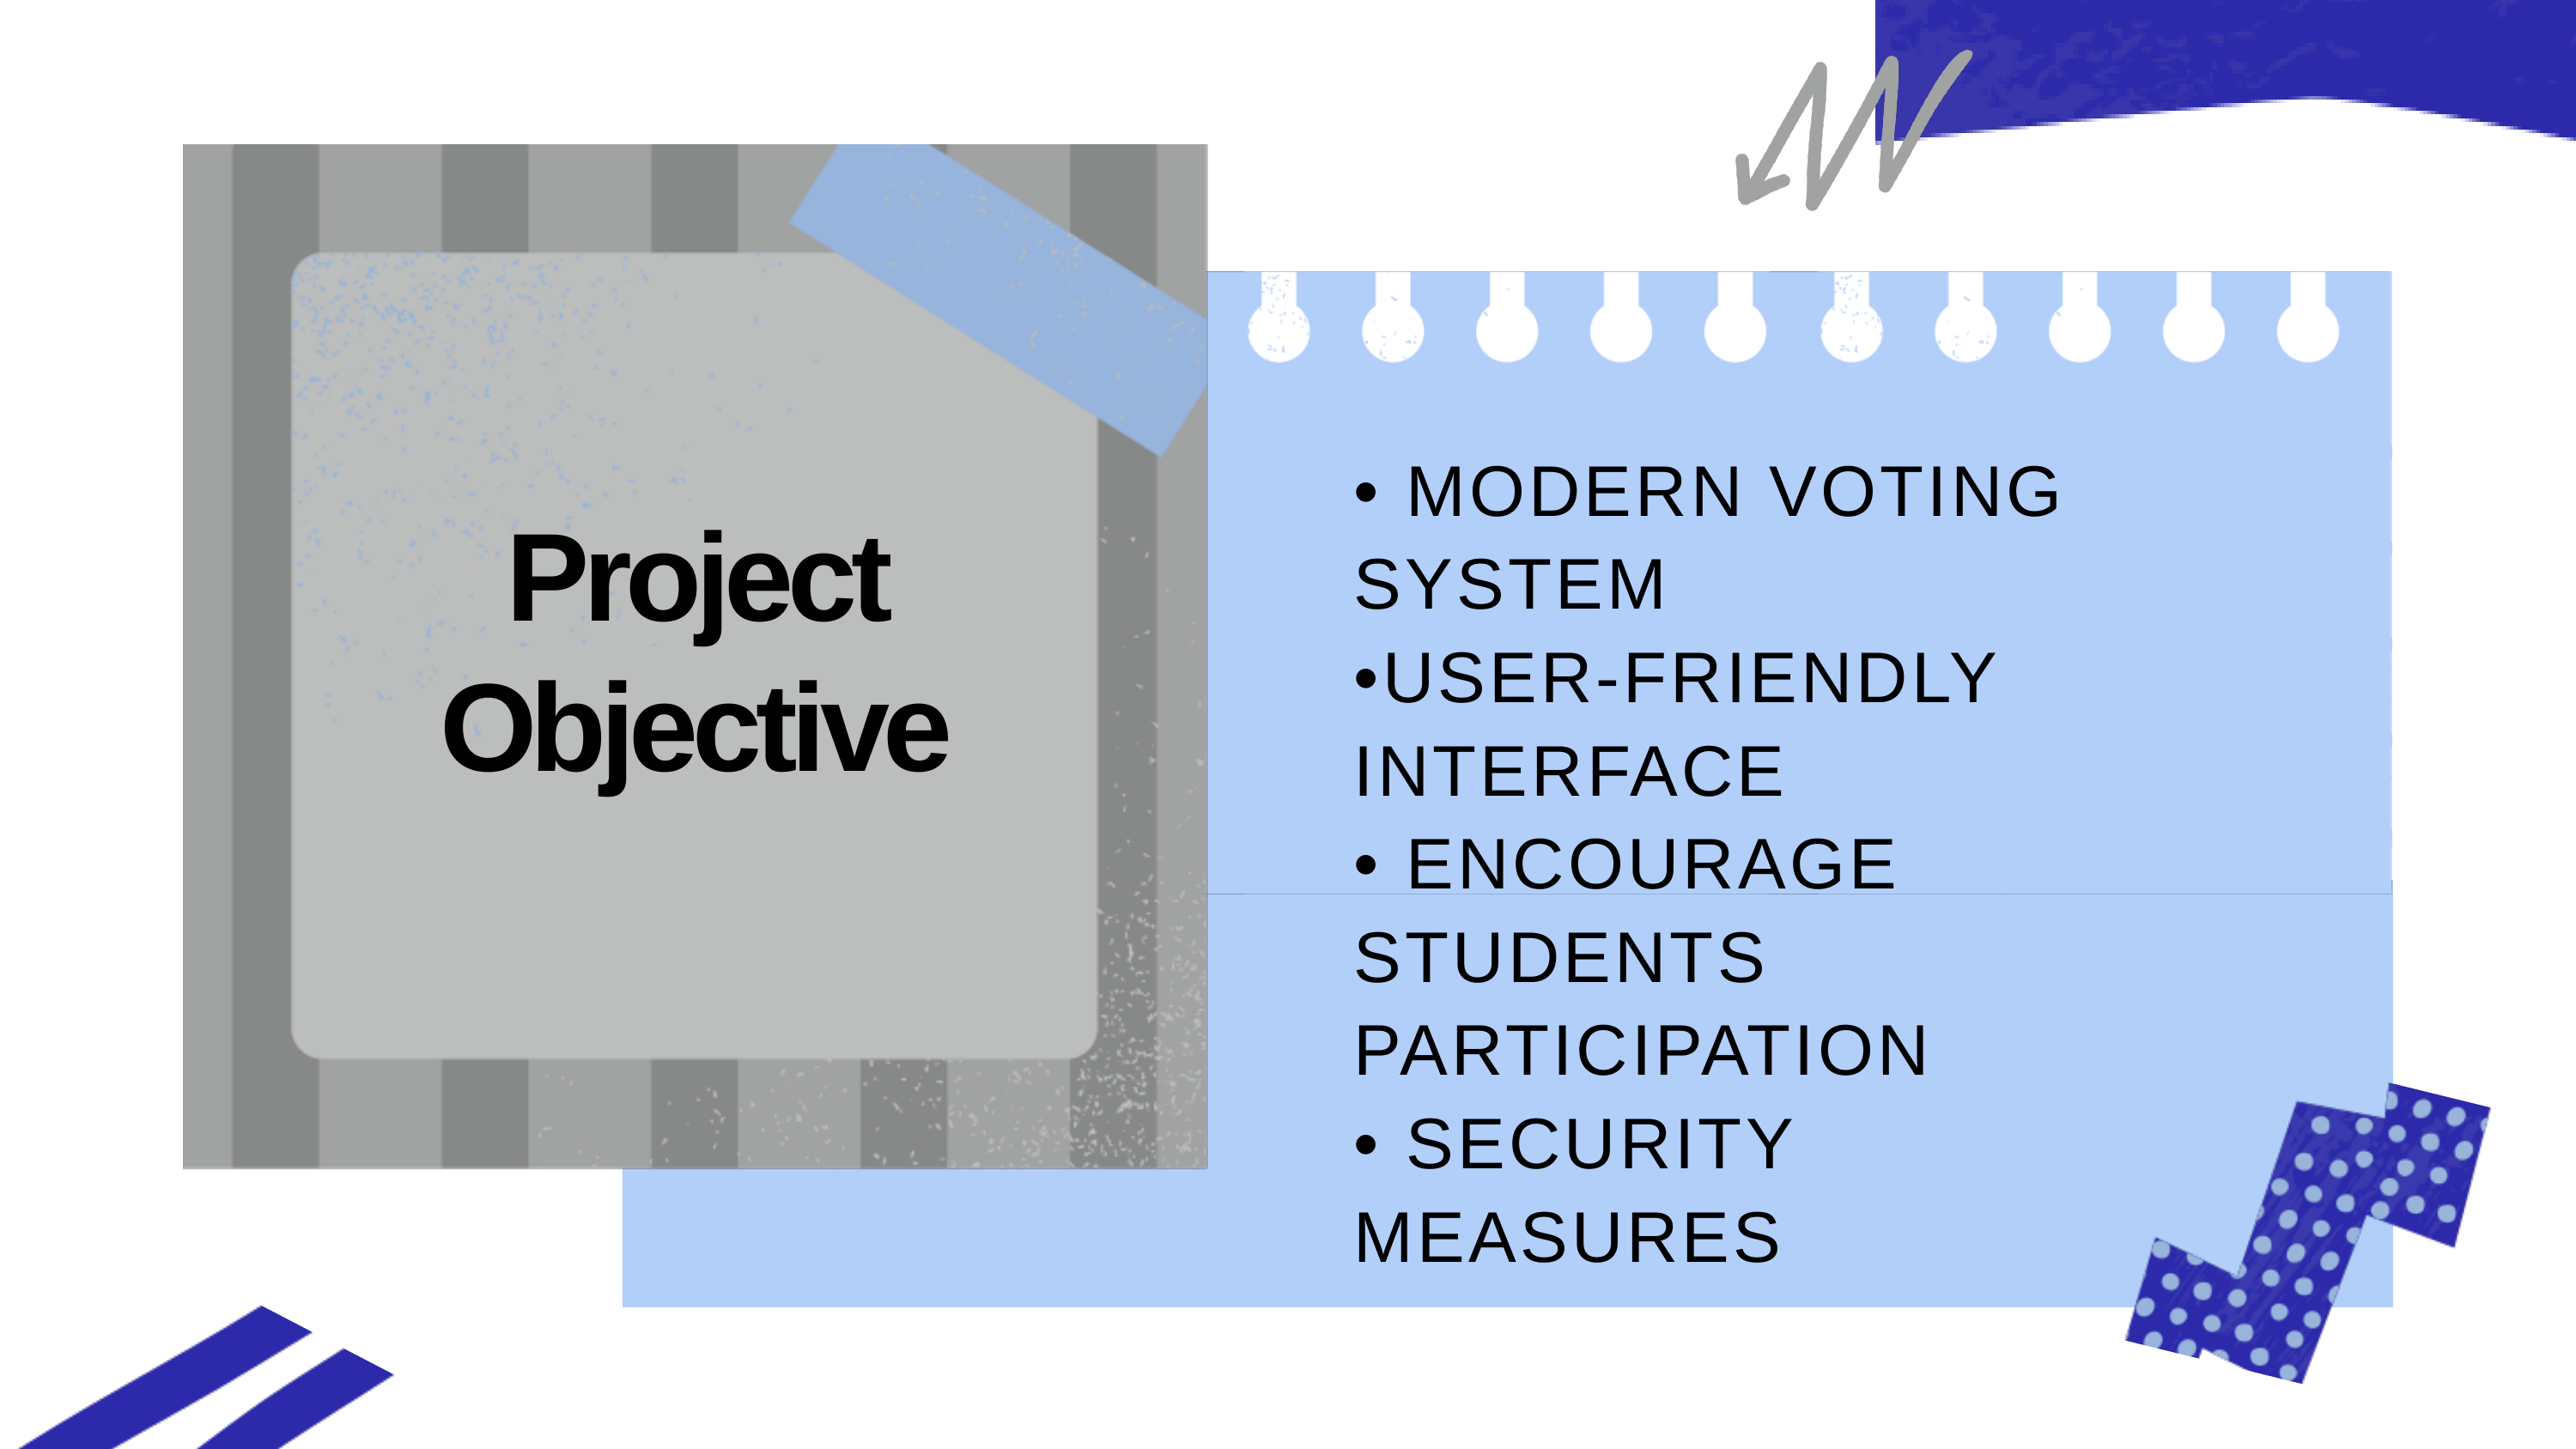

• MODERN VOTING SYSTEM
•USER-FRIENDLY INTERFACE
• ENCOURAGE STUDENTS PARTICIPATION
• SECURITY MEASURES
Project Objective